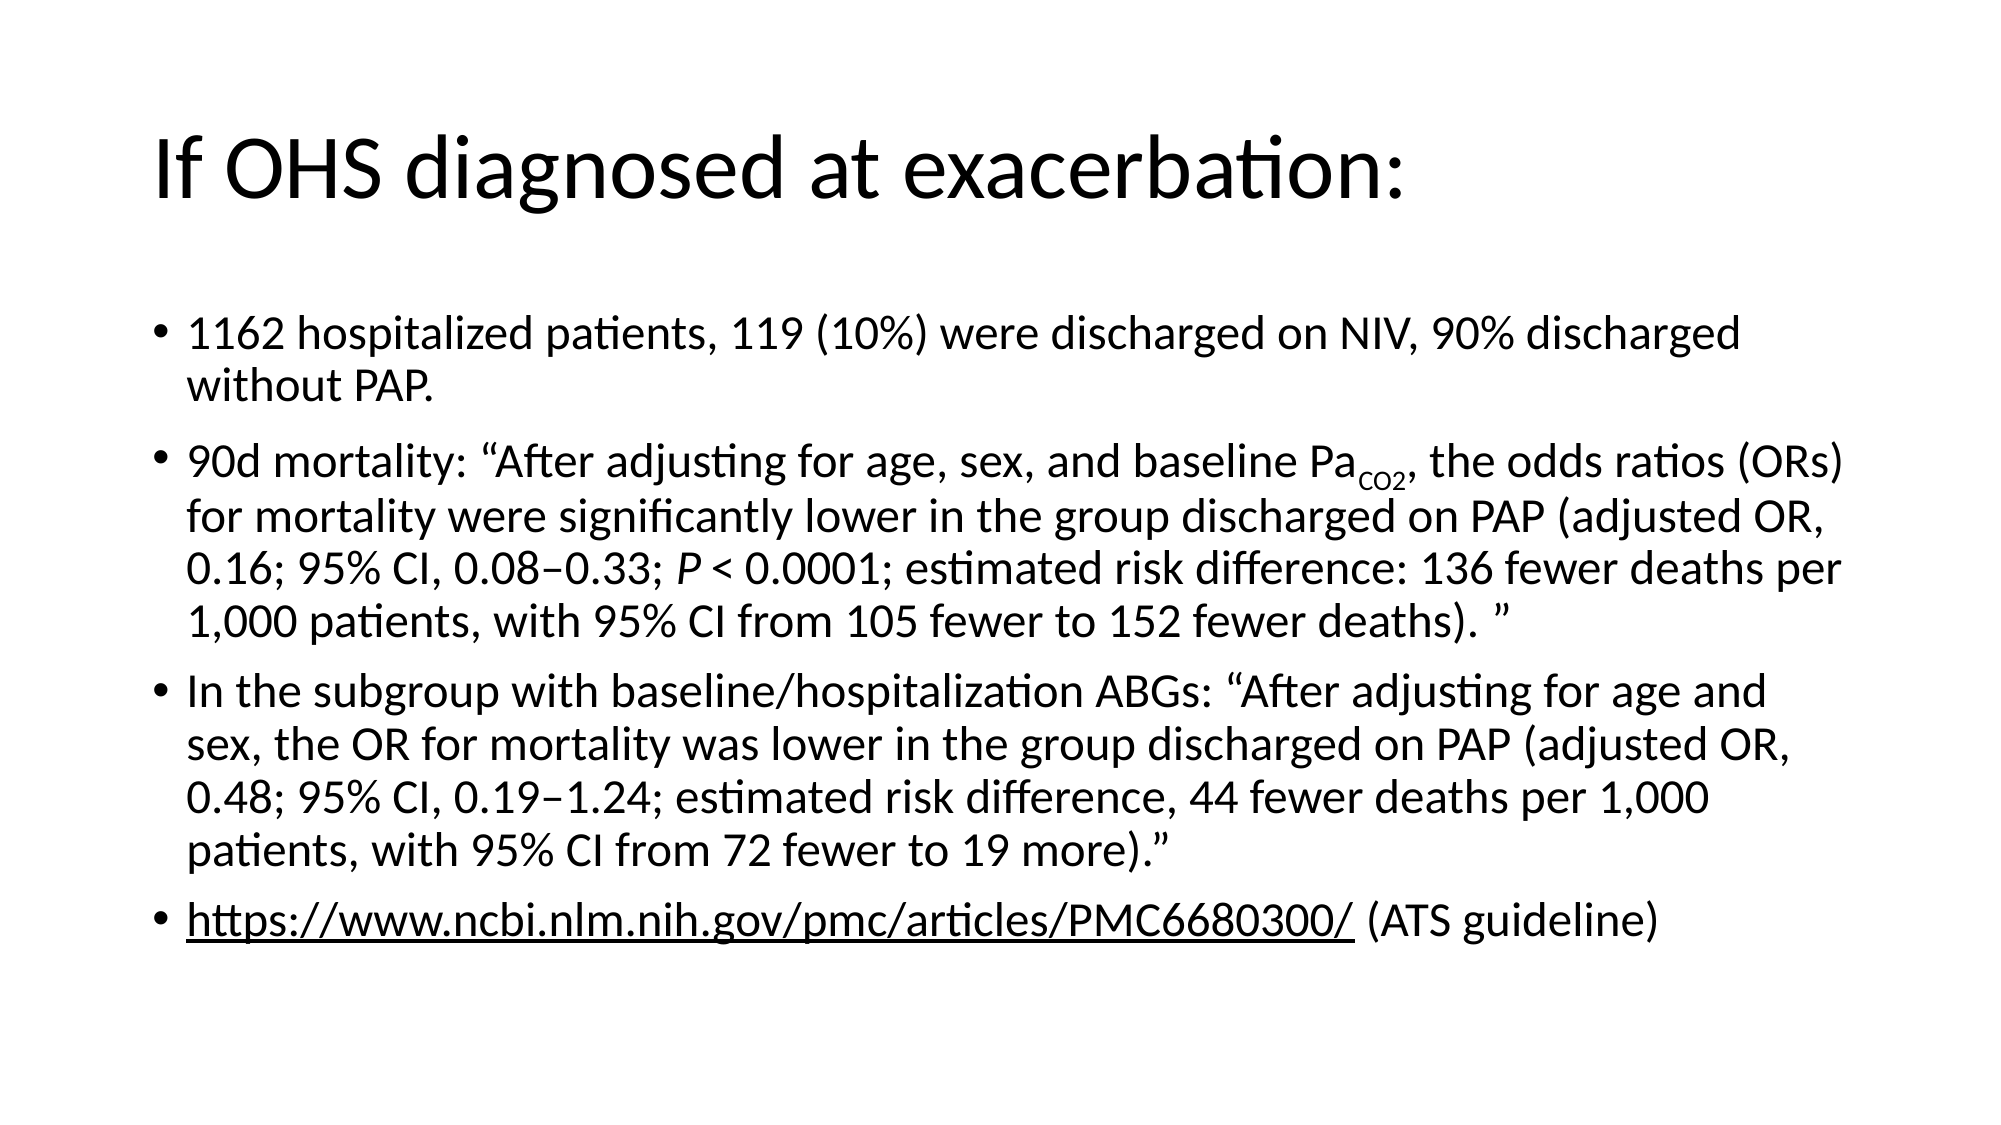

# If OHS diagnosed at exacerbation:
1162 hospitalized patients, 119 (10%) were discharged on NIV, 90% discharged without PAP.
90d mortality: “After adjusting for age, sex, and baseline PaCO2, the odds ratios (ORs) for mortality were significantly lower in the group discharged on PAP (adjusted OR, 0.16; 95% CI, 0.08–0.33; P < 0.0001; estimated risk difference: 136 fewer deaths per 1,000 patients, with 95% CI from 105 fewer to 152 fewer deaths). ”
In the subgroup with baseline/hospitalization ABGs: “After adjusting for age and sex, the OR for mortality was lower in the group discharged on PAP (adjusted OR, 0.48; 95% CI, 0.19–1.24; estimated risk difference, 44 fewer deaths per 1,000 patients, with 95% CI from 72 fewer to 19 more).”
https://www.ncbi.nlm.nih.gov/pmc/articles/PMC6680300/ (ATS guideline)